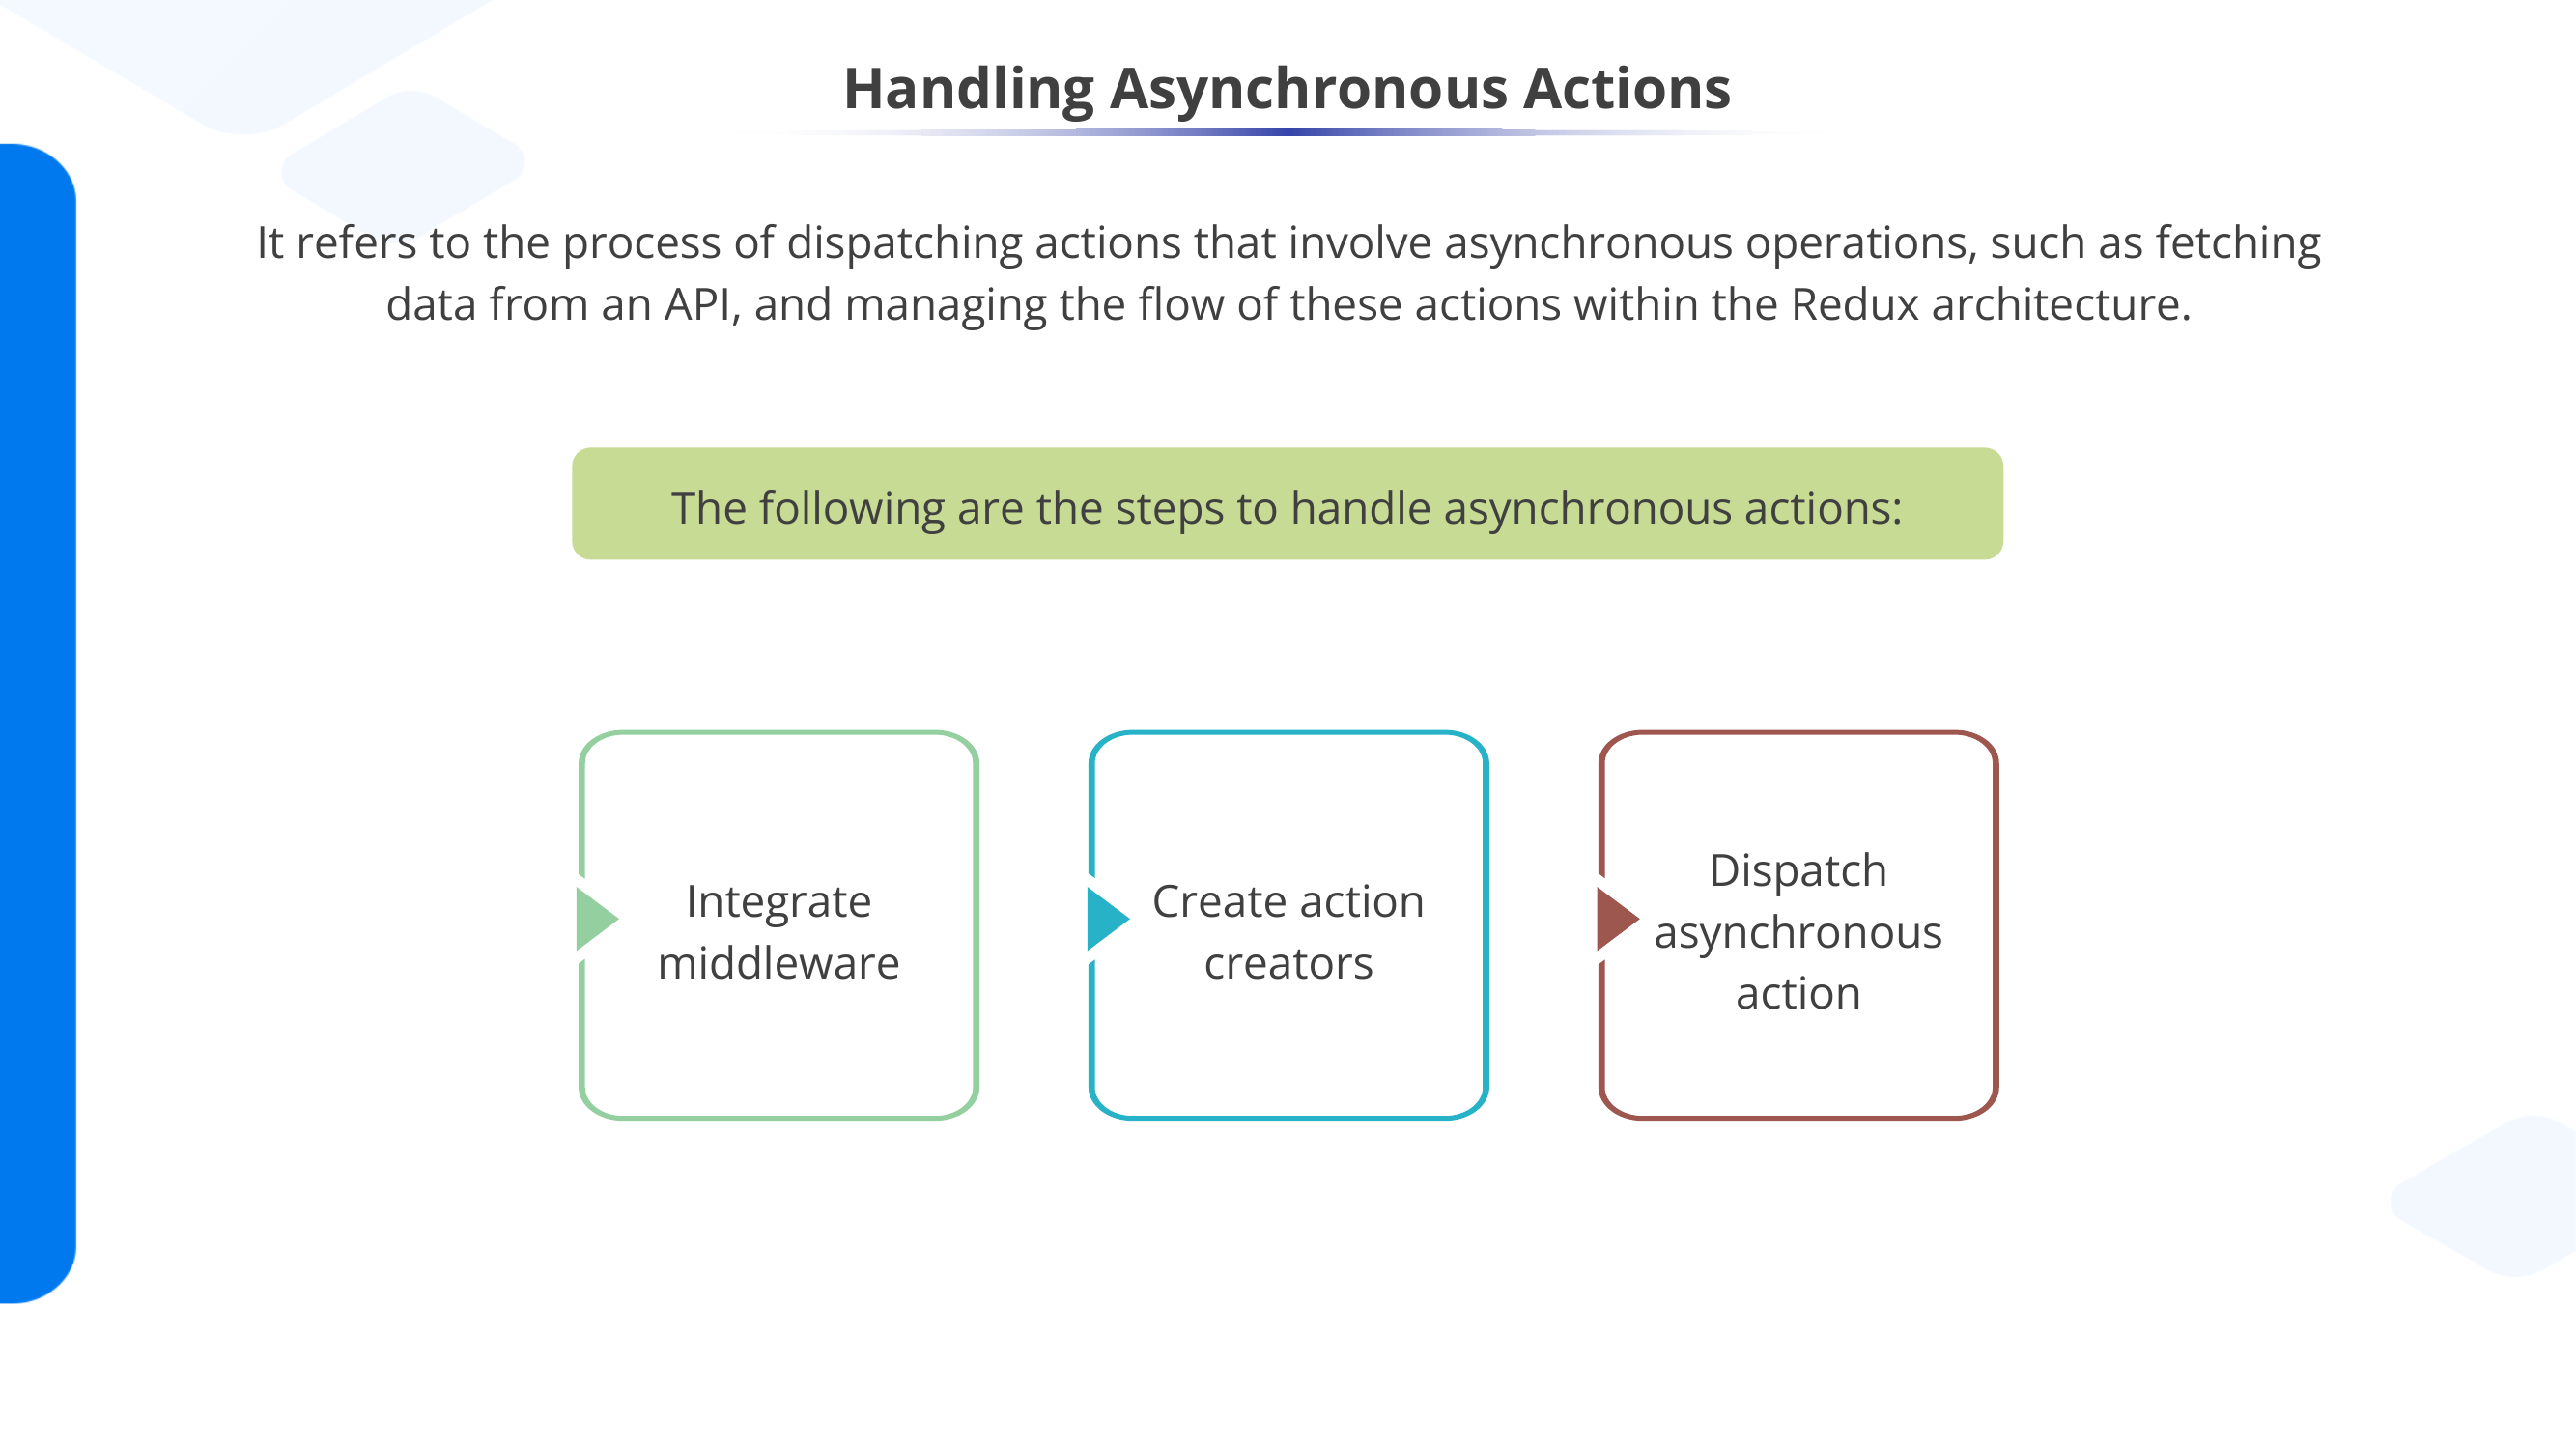

# Handling Asynchronous Actions

It refers to the process of dispatching actions that involve asynchronous operations, such as fetching data from an API, and managing the flow of these actions within the Redux architecture.

The following are the steps to handle asynchronous actions:

Dispatch asynchronous action
Integrate middleware
Create action creators